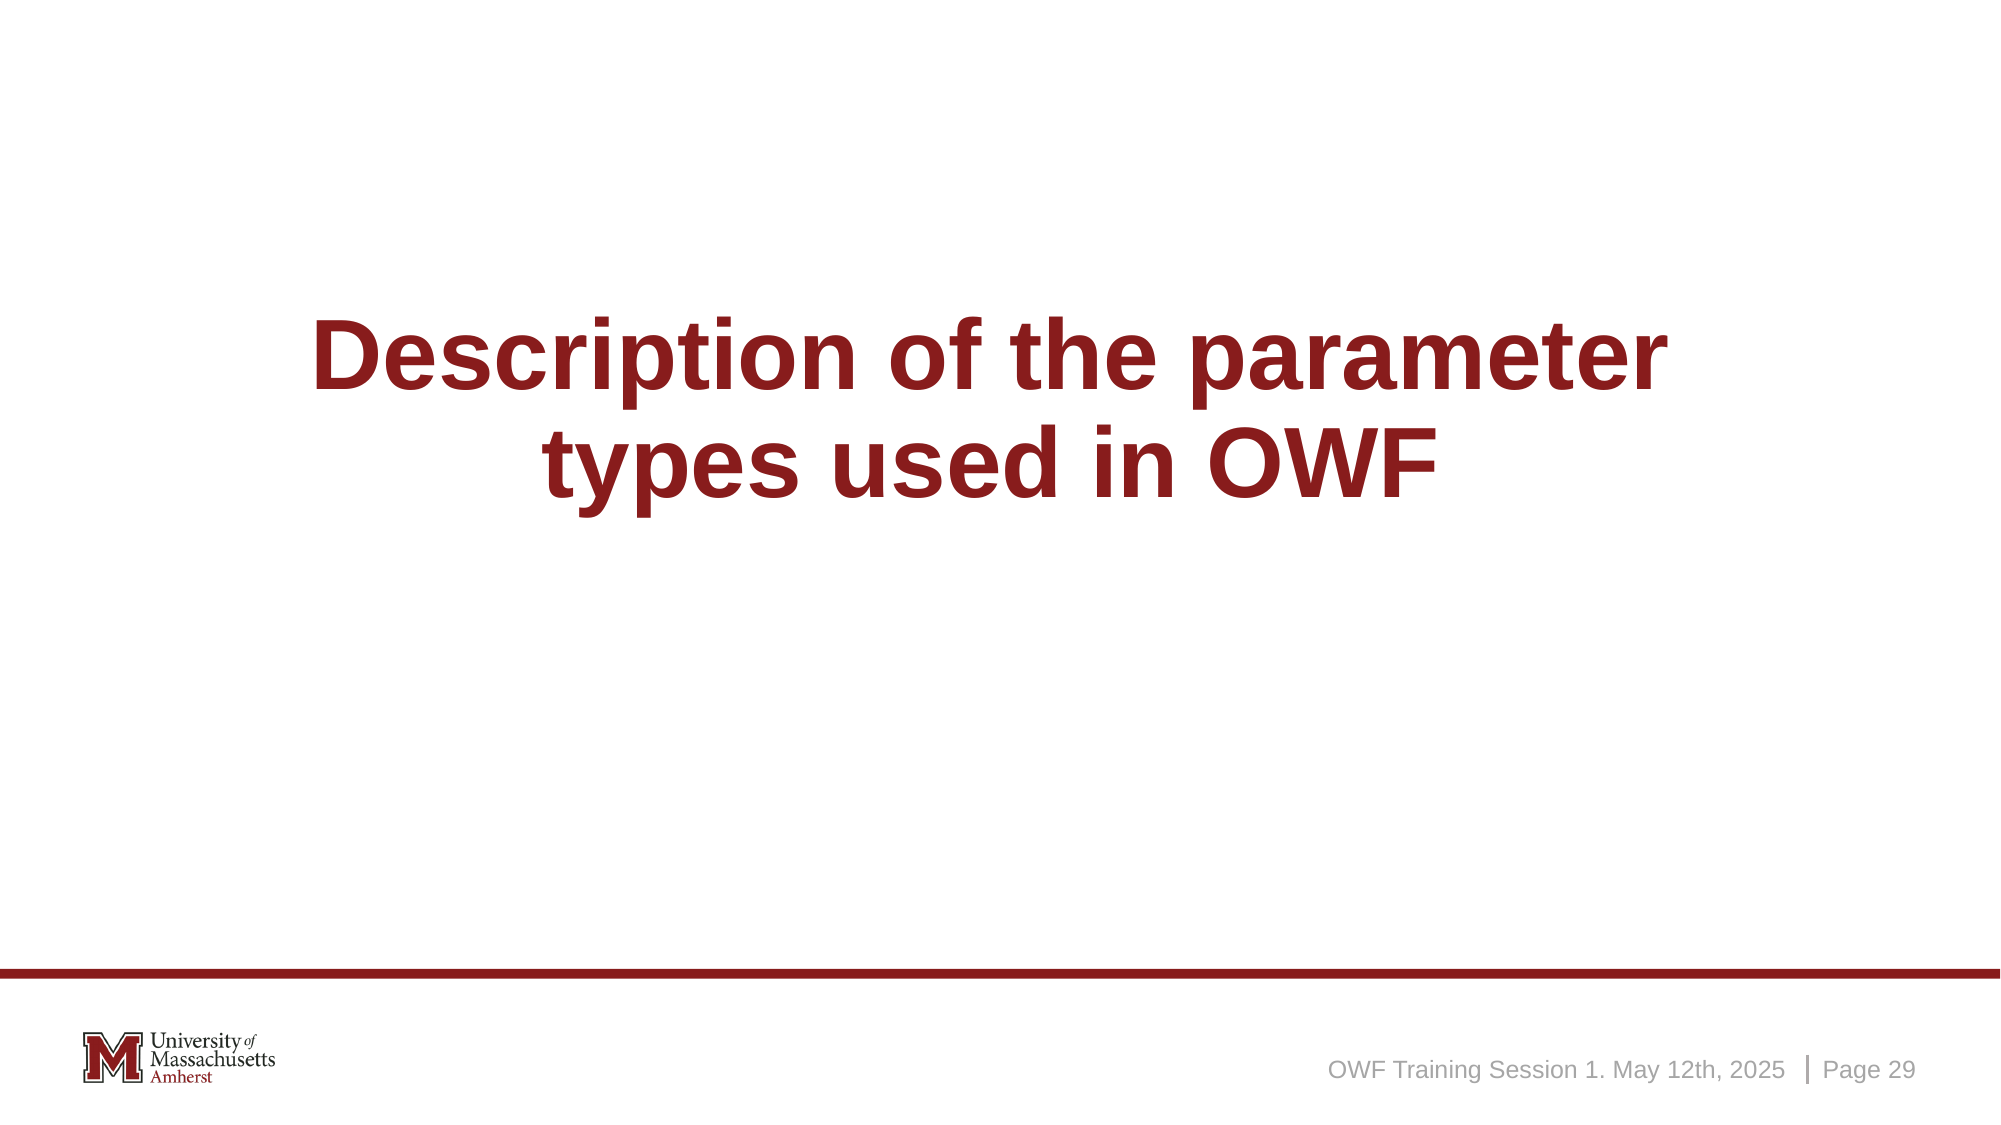

# Description of the parameter types used in OWF
OWF Training Session 1. May 12th, 2025
Page 29